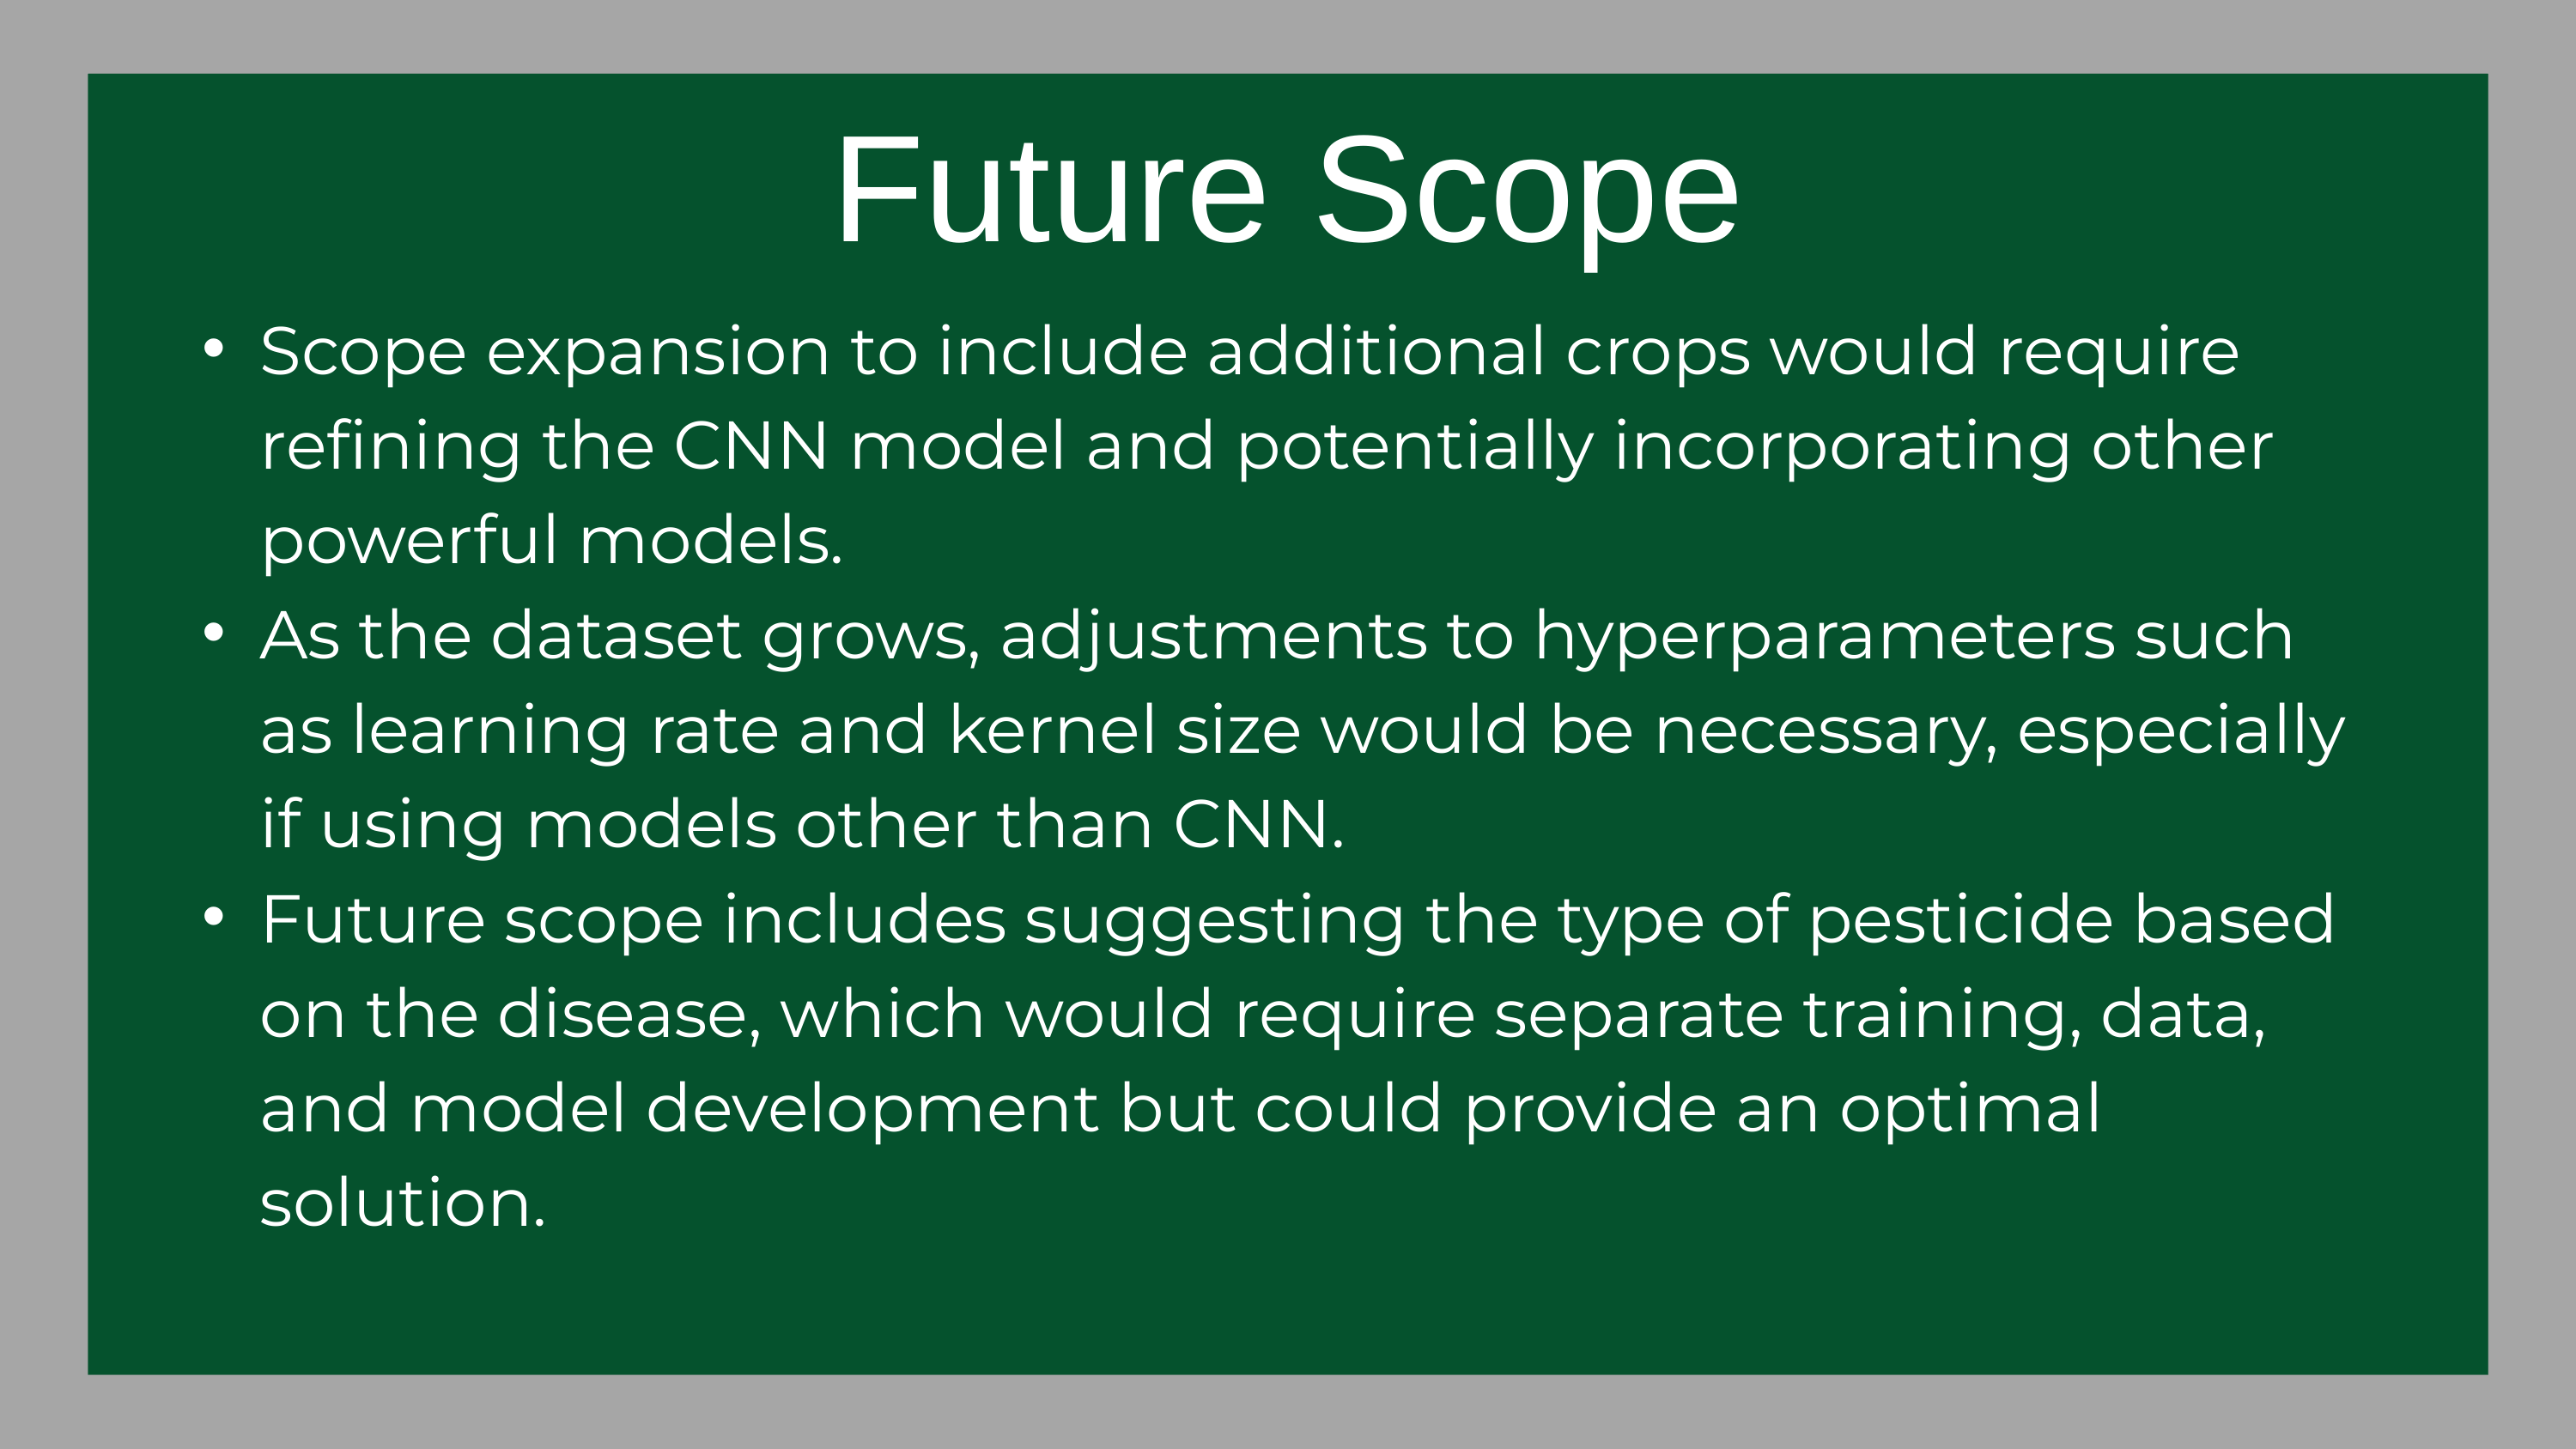

Future Scope

Scope expansion to include additional crops would require refining the CNN model and potentially incorporating other powerful models.
As the dataset grows, adjustments to hyperparameters such as learning rate and kernel size would be necessary, especially if using models other than CNN.
Future scope includes suggesting the type of pesticide based on the disease, which would require separate training, data, and model development but could provide an optimal solution.